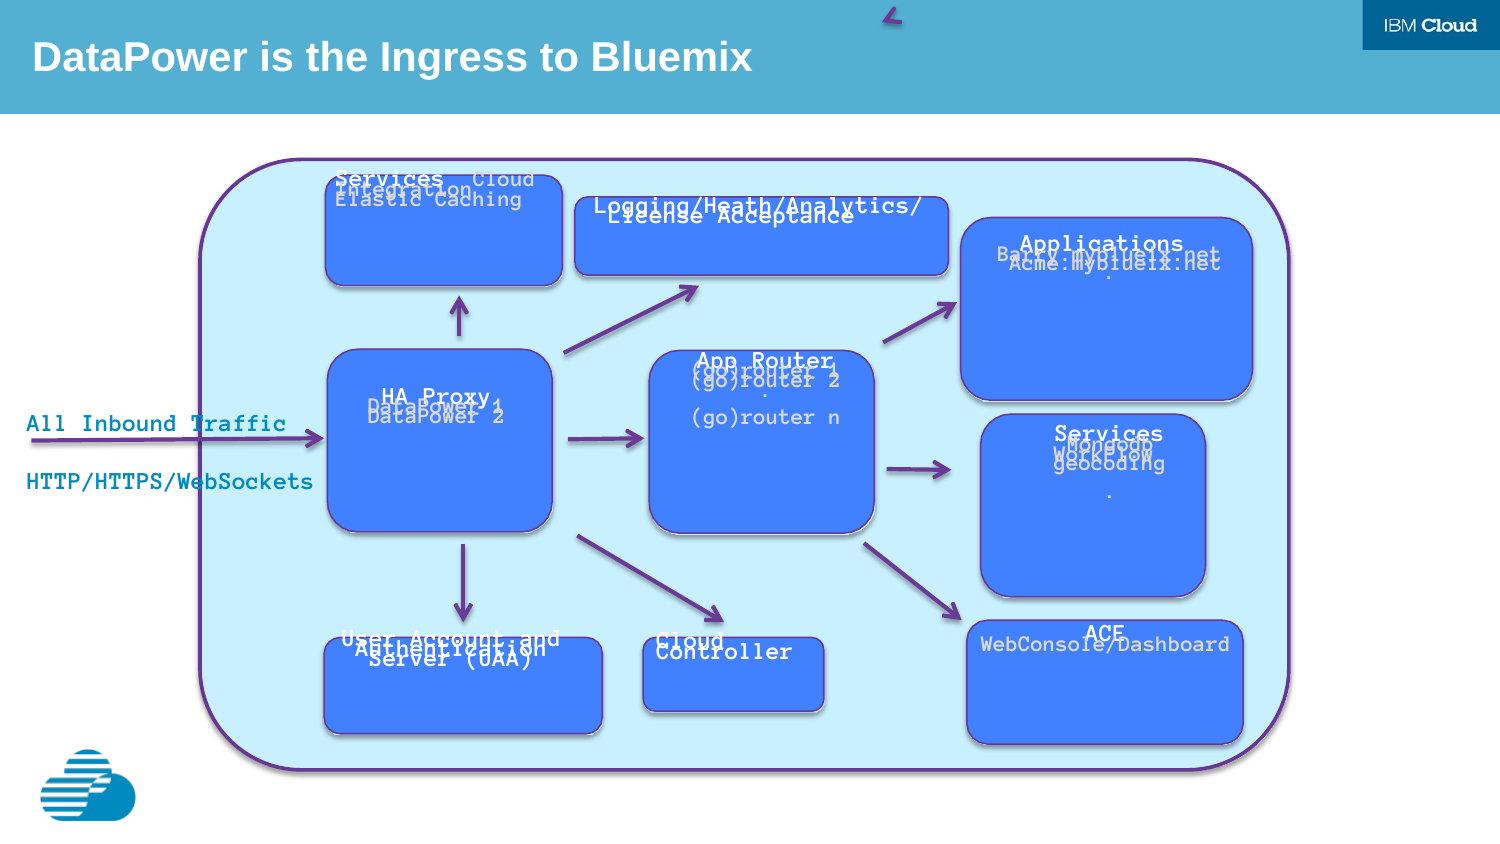

DataPower is the Ingress to Bluemix

Services  Cloud Integration  Elastic Caching

Logging/Heath/Analytics/  License Acceptance

Applications  Barry.myblueix.net  Acme.myblueix.net
.

App Router
(go)router 1
(go)router 2
.
(go)router n

HA Proxy
All Inbound Traffic
DataPower 1
DataPower 2

Services  Mongodb  WorkFlow  geocoding
.

HTTP/HTTPS/WebSockets

ACE
WebConsole/Dashboard

User Account and  Authentication  Server (UAA)
Cloud  Controller